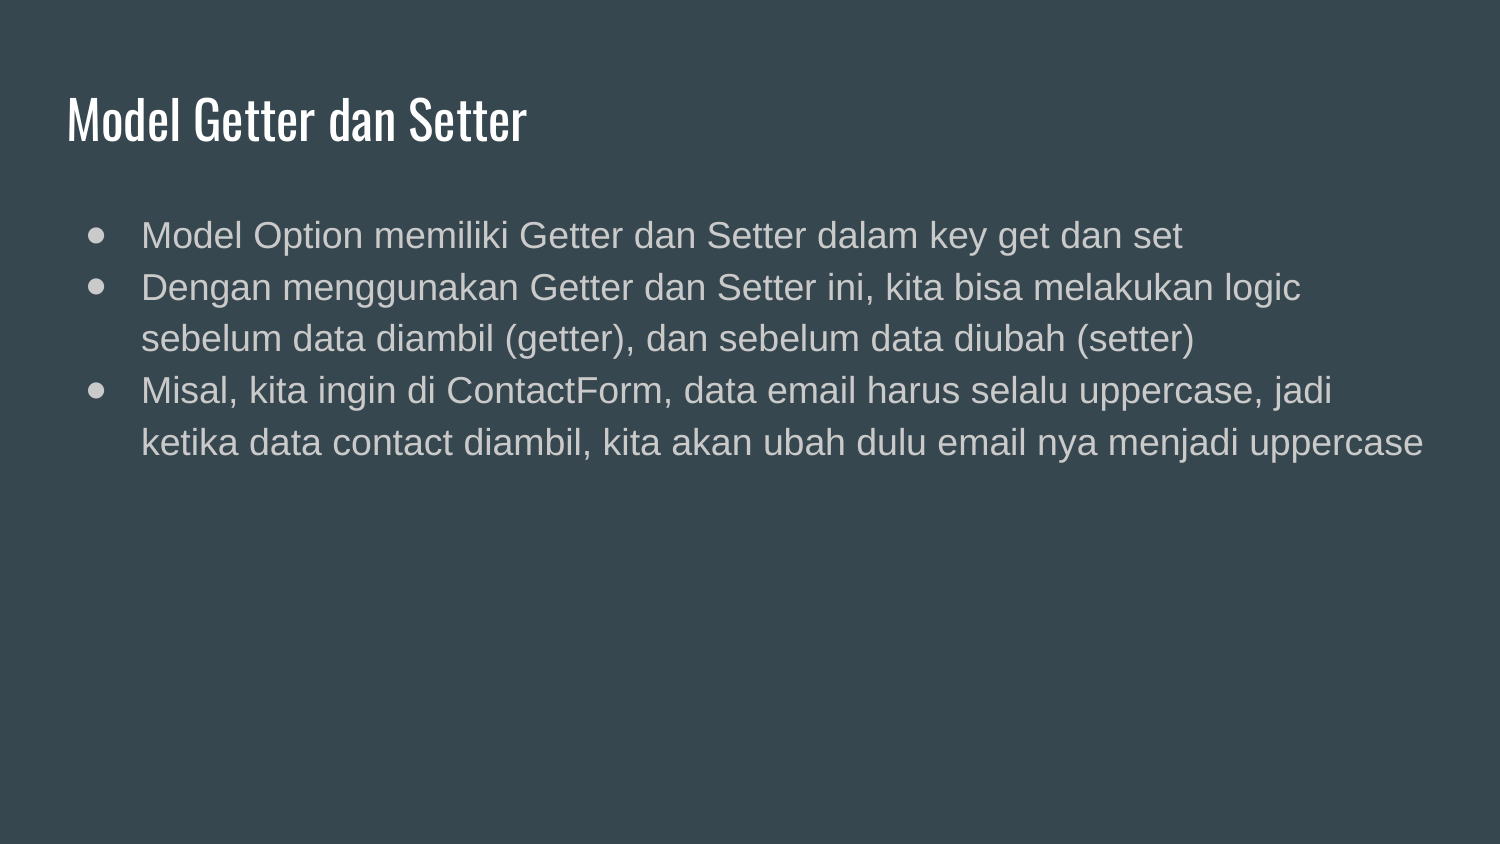

# Model Getter dan Setter
Model Option memiliki Getter dan Setter dalam key get dan set
Dengan menggunakan Getter dan Setter ini, kita bisa melakukan logic sebelum data diambil (getter), dan sebelum data diubah (setter)
Misal, kita ingin di ContactForm, data email harus selalu uppercase, jadi ketika data contact diambil, kita akan ubah dulu email nya menjadi uppercase